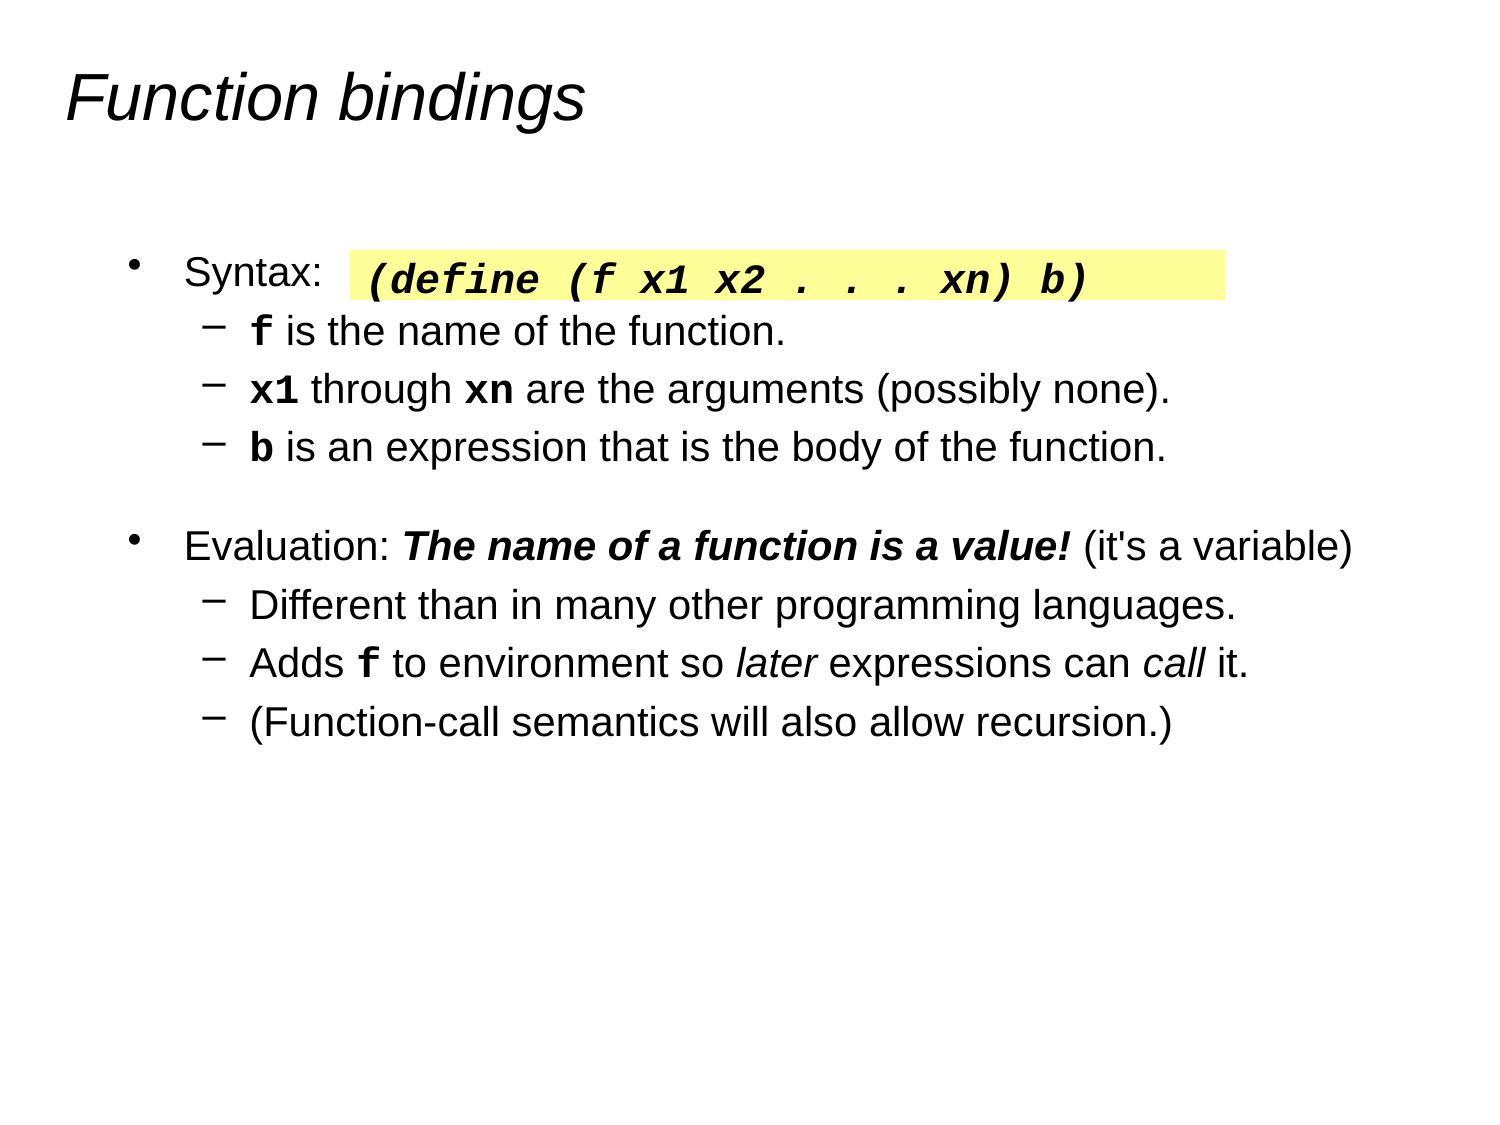

# Function bindings
Syntax:
f is the name of the function.
x1 through xn are the arguments (possibly none).
b is an expression that is the body of the function.

Evaluation: The name of a function is a value! (it's a variable)
Different than in many other programming languages.
Adds f to environment so later expressions can call it.
(Function-call semantics will also allow recursion.)

(define (f x1 x2 . . . xn) b)